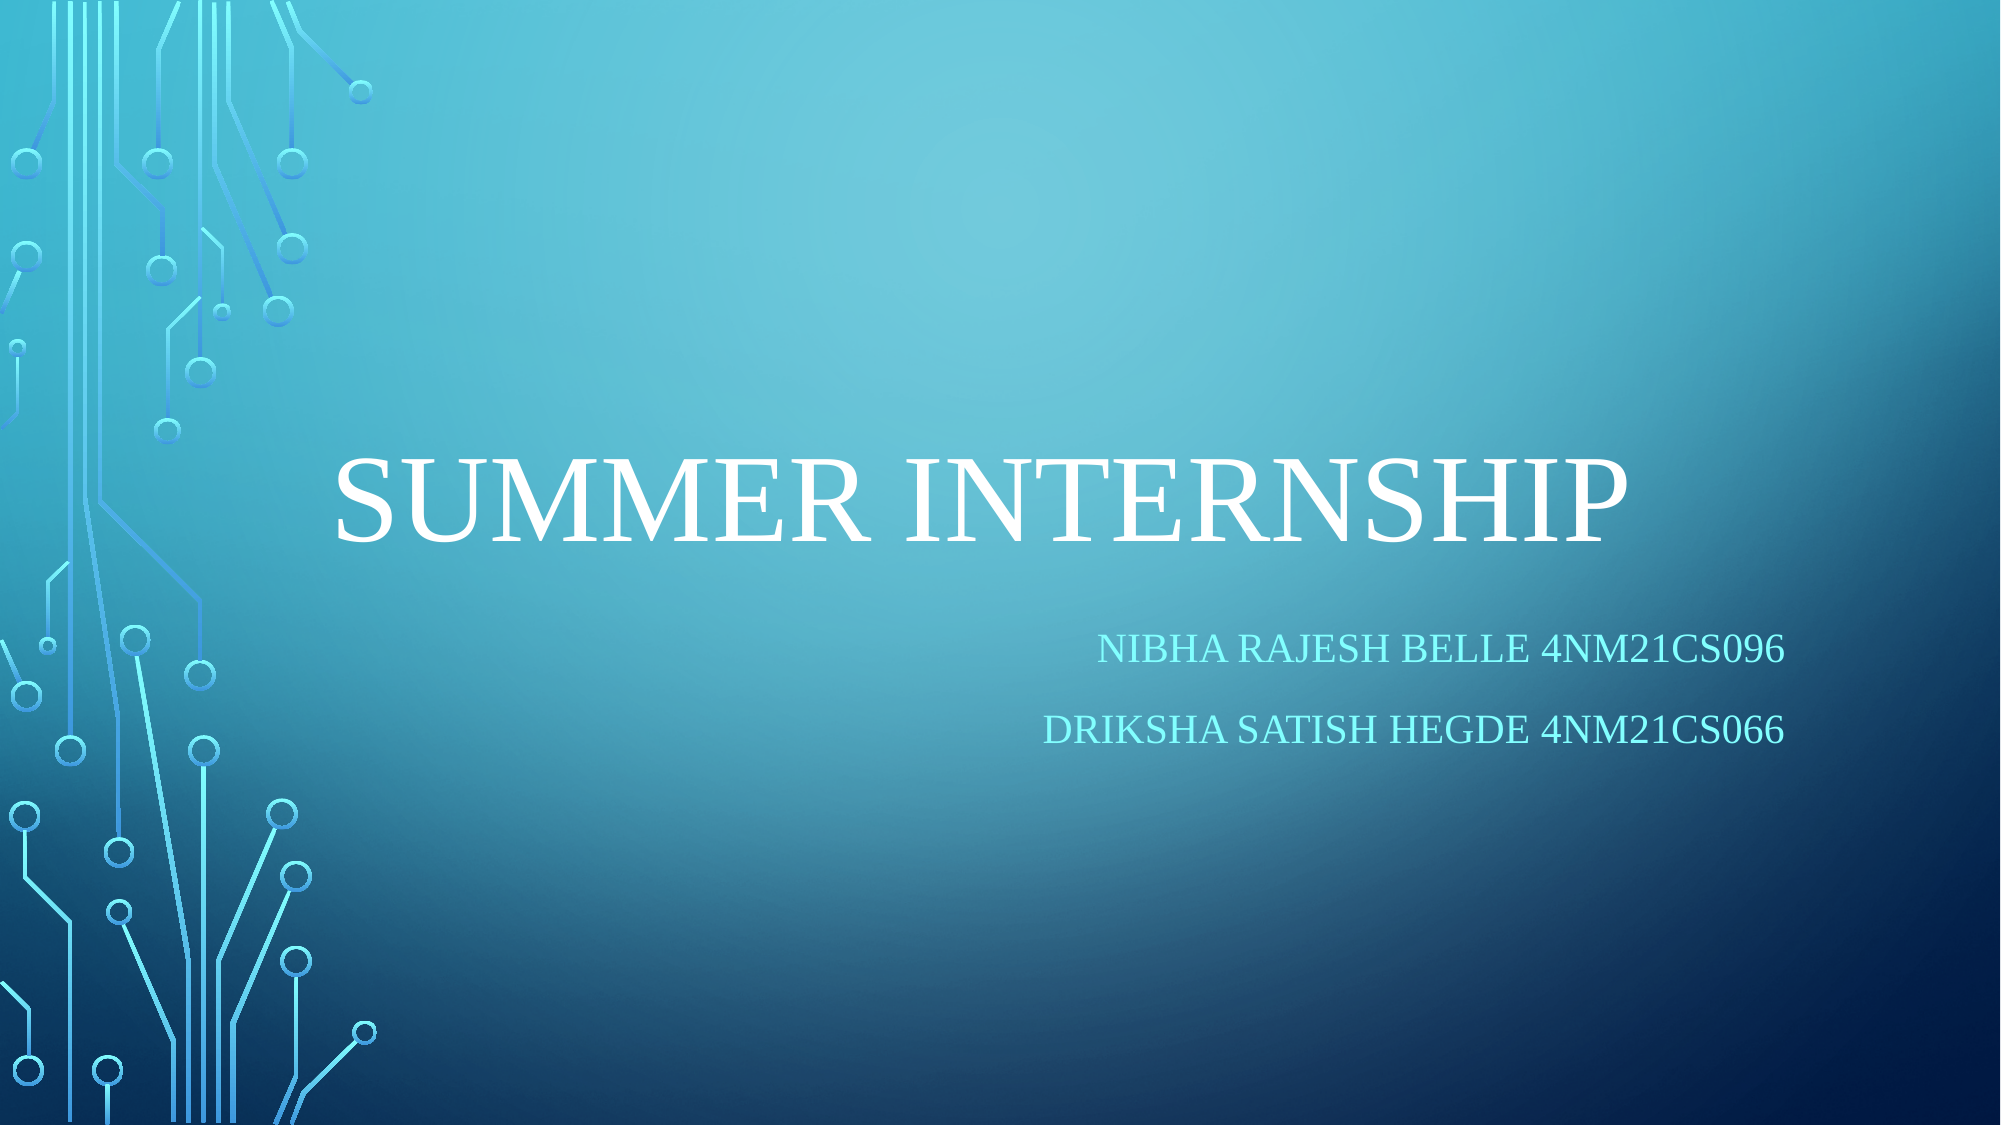

# SUMMER INTERNSHIP
NIBHA RAJESH BELLE 4NM21CS096
DRIKSHA SATISH HEGDE 4NM21CS066